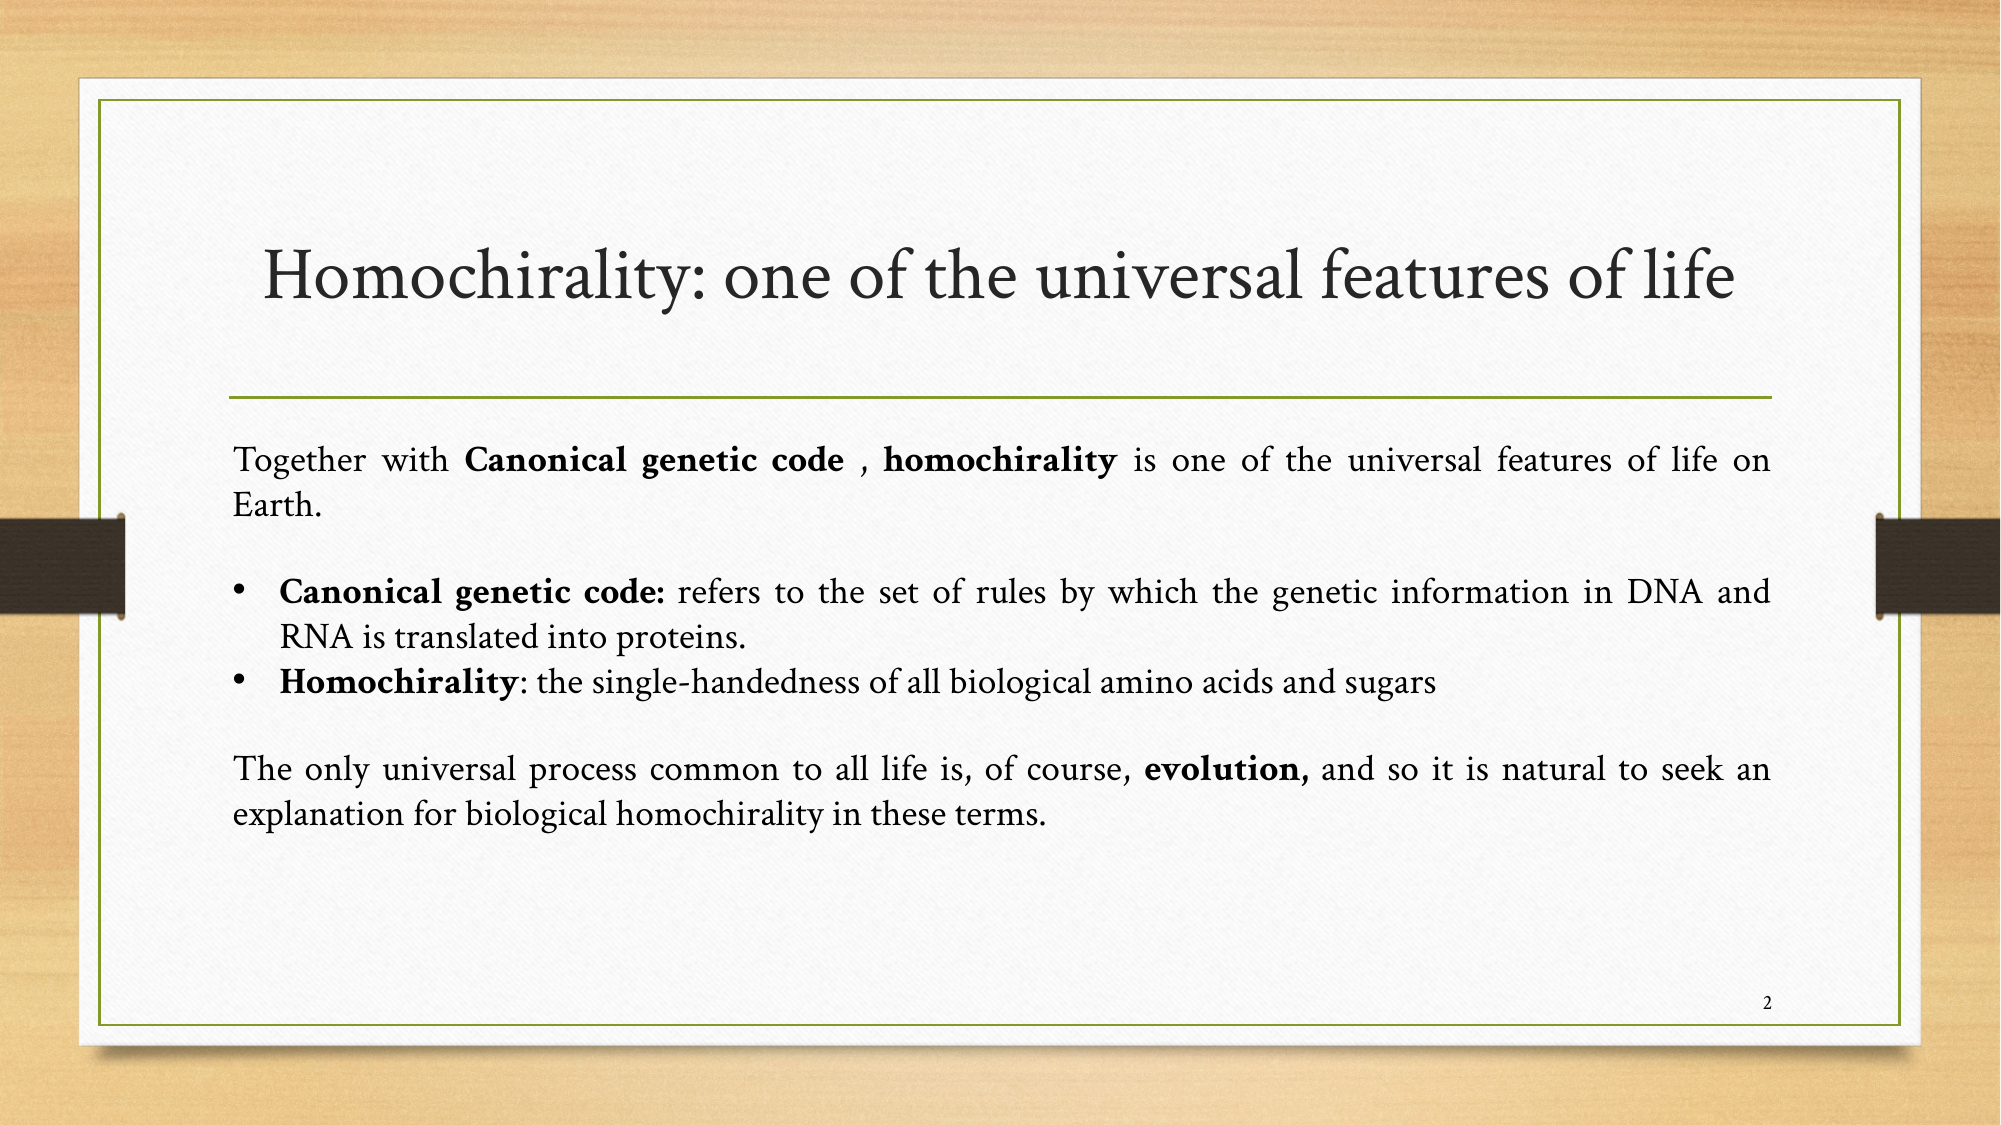

# Homochirality: one of the universal features of life
Together with Canonical genetic code , homochirality is one of the universal features of life on Earth.
Canonical genetic code: refers to the set of rules by which the genetic information in DNA and RNA is translated into proteins.
Homochirality: the single-handedness of all biological amino acids and sugars
The only universal process common to all life is, of course, evolution, and so it is natural to seek an explanation for biological homochirality in these terms.
2